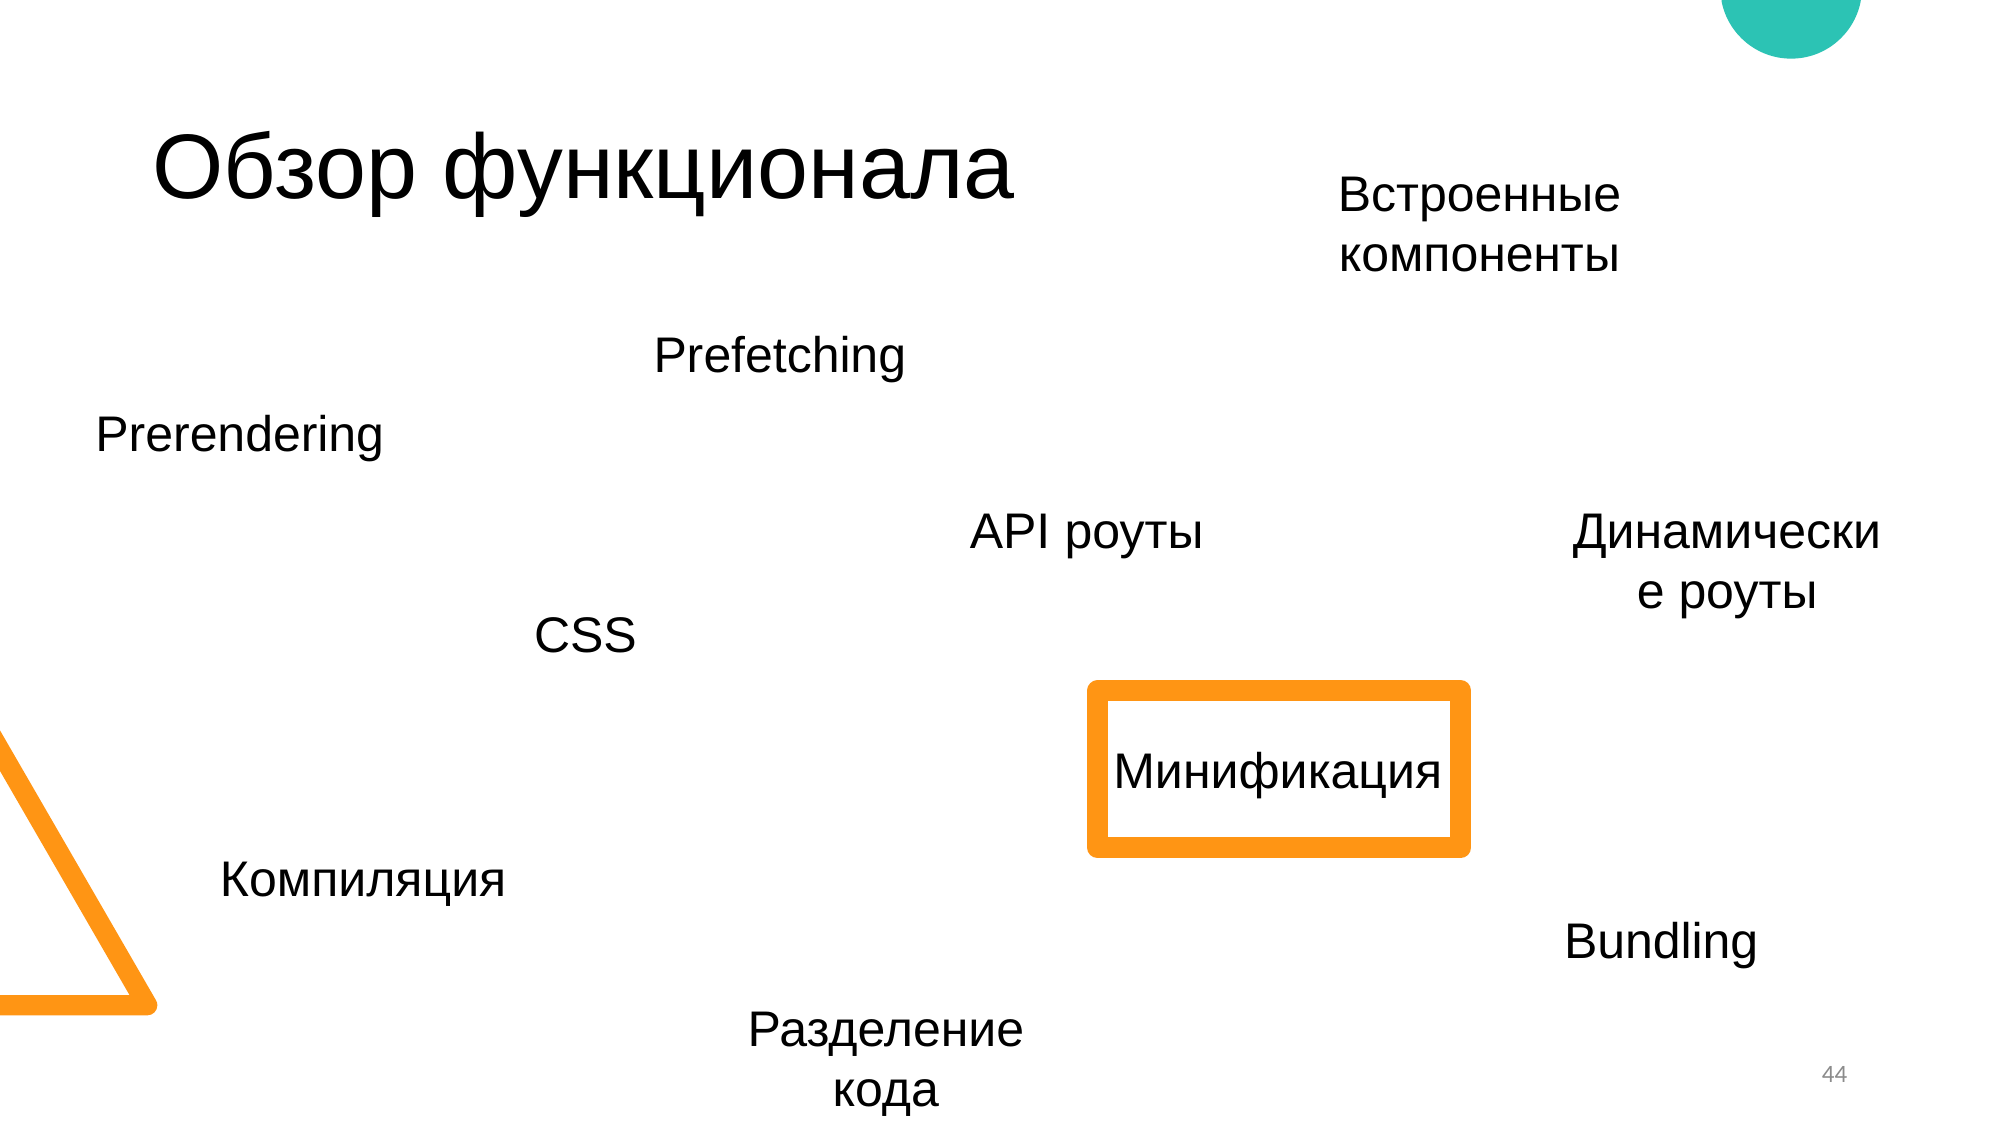

# Обзор функционала
Встроенные компоненты
Prefetching
Prerendering
API роуты
Динамические роуты
CSS

Минификация
Компиляция
Bundling
Разделение кода
44